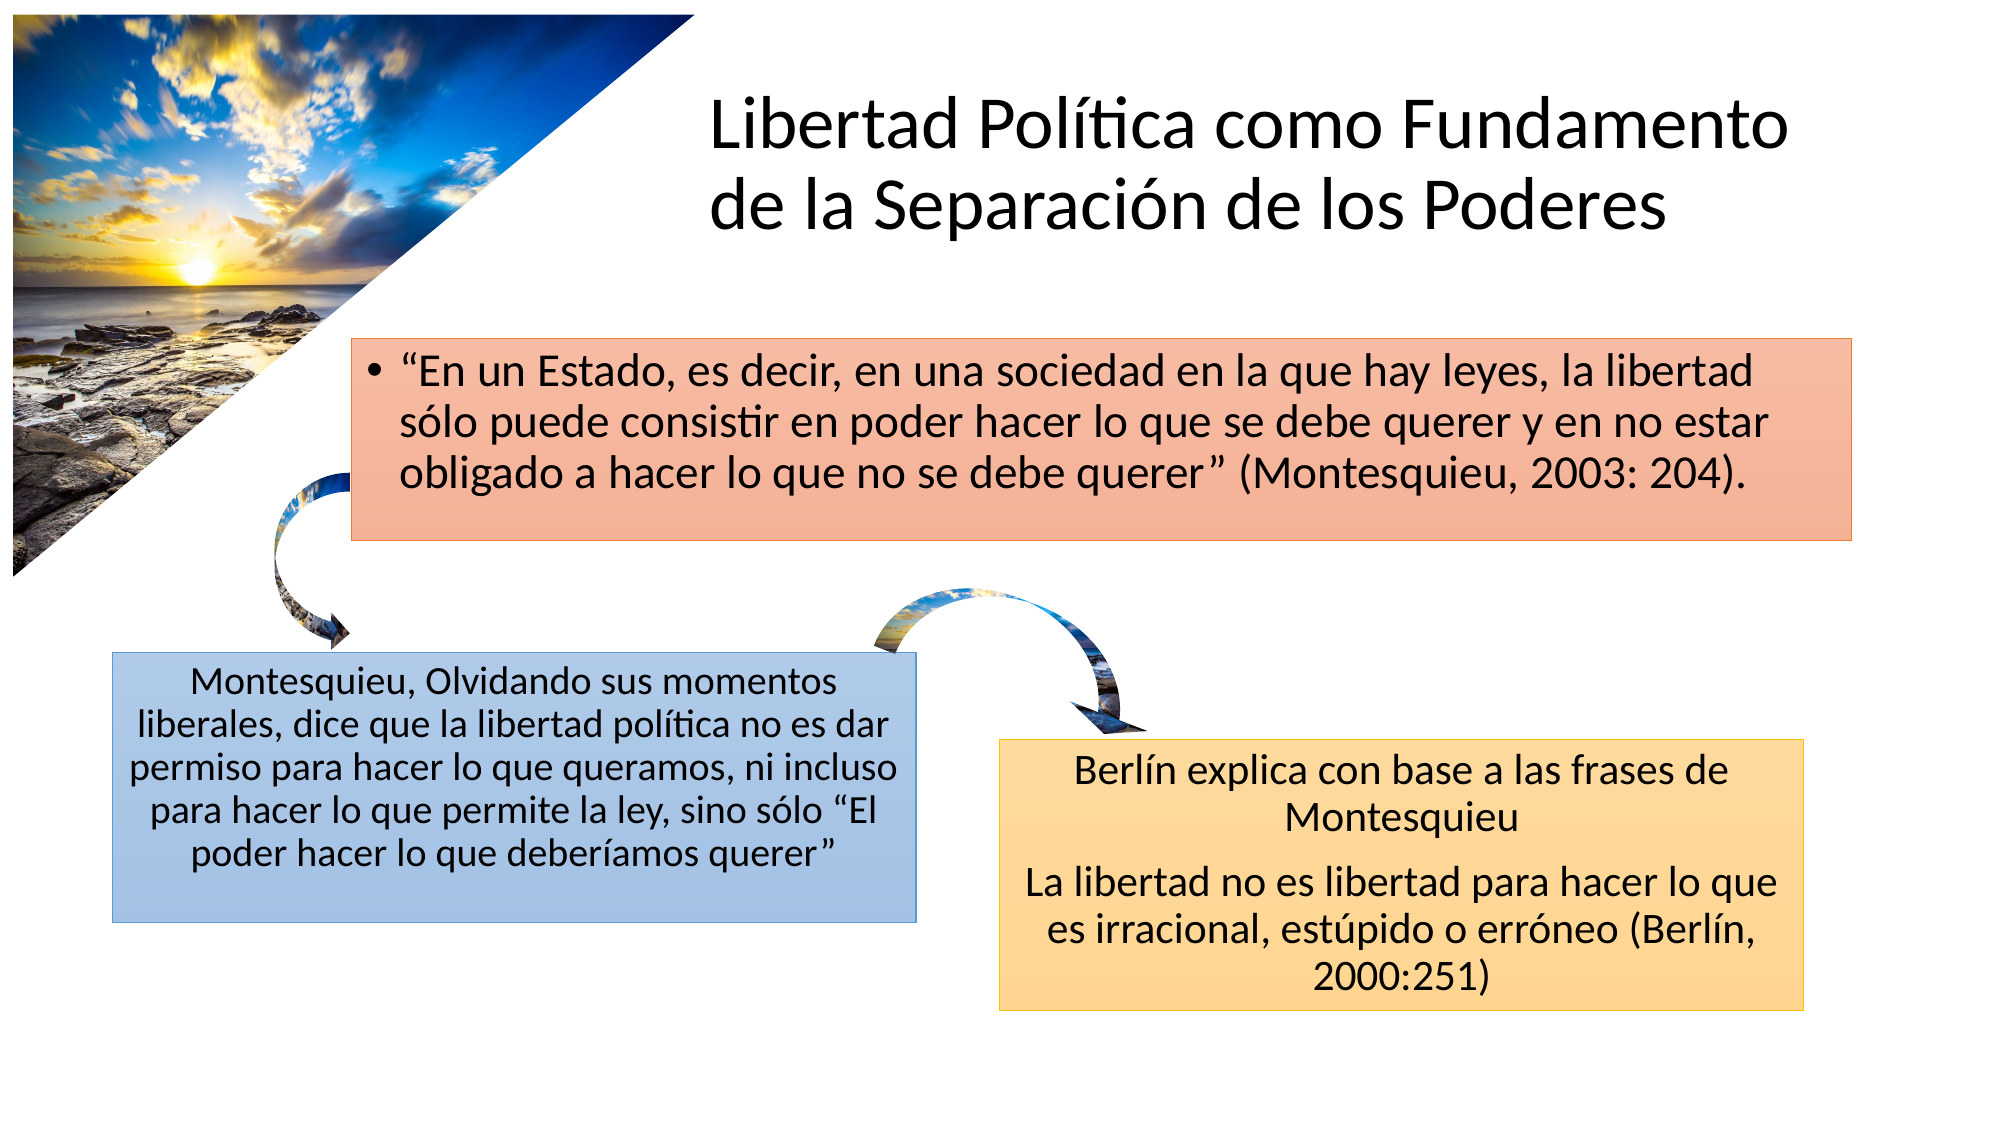

Libertad Política como Fundamento de la Separación de los Poderes
“En un Estado, es decir, en una sociedad en la que hay leyes, la libertad sólo puede consistir en poder hacer lo que se debe querer y en no estar obligado a hacer lo que no se debe querer” (Montesquieu, 2003: 204).

Montesquieu, Olvidando sus momentos liberales, dice que la libertad política no es dar permiso para hacer lo que queramos, ni incluso para hacer lo que permite la ley, sino sólo “El poder hacer lo que deberíamos querer”
Berlín explica con base a las frases de Montesquieu
La libertad no es libertad para hacer lo que es irracional, estúpido o erróneo (Berlín, 2000:251)